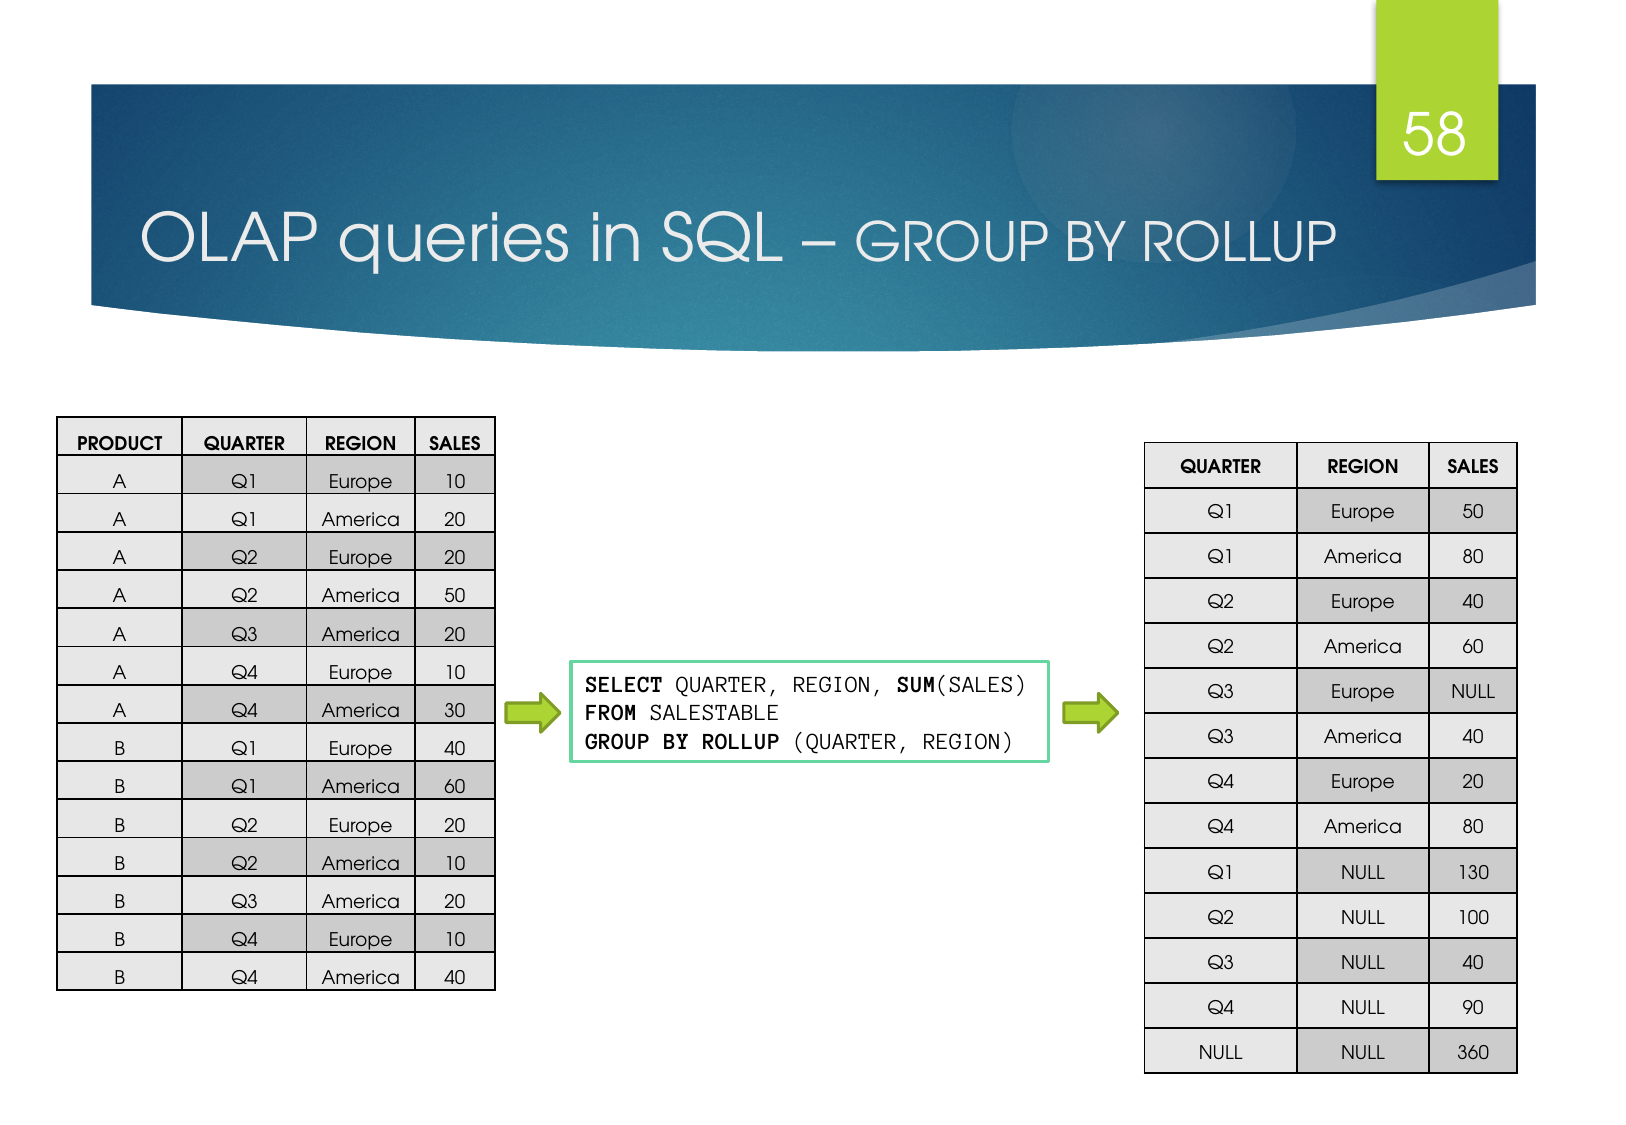

58
# OLAP queries in SQL – GROUP BY ROLLUP
| PRODUCT | QUARTER | REGION | SALES |
| --- | --- | --- | --- |
| A | Q1 | Europe | 10 |
| A | Q1 | America | 20 |
| A | Q2 | Europe | 20 |
| A | Q2 | America | 50 |
| A | Q3 | America | 20 |
| A | Q4 | Europe | 10 |
| A | Q4 | America | 30 |
| B | Q1 | Europe | 40 |
| B | Q1 | America | 60 |
| B | Q2 | Europe | 20 |
| B | Q2 | America | 10 |
| B | Q3 | America | 20 |
| B | Q4 | Europe | 10 |
| B | Q4 | America | 40 |
| QUARTER | REGION | SALES |
| --- | --- | --- |
| Q1 | Europe | 50 |
| Q1 | America | 80 |
| Q2 | Europe | 40 |
| Q2 | America | 60 |
| Q3 | Europe | NULL |
| Q3 | America | 40 |
| Q4 | Europe | 20 |
| Q4 | America | 80 |
| Q1 | NULL | 130 |
| Q2 | NULL | 100 |
| Q3 | NULL | 40 |
| Q4 | NULL | 90 |
| NULL | NULL | 360 |
SELECT QUARTER, REGION, SUM(SALES)
FROM SALESTABLE
GROUP BY ROLLUP (QUARTER, REGION)